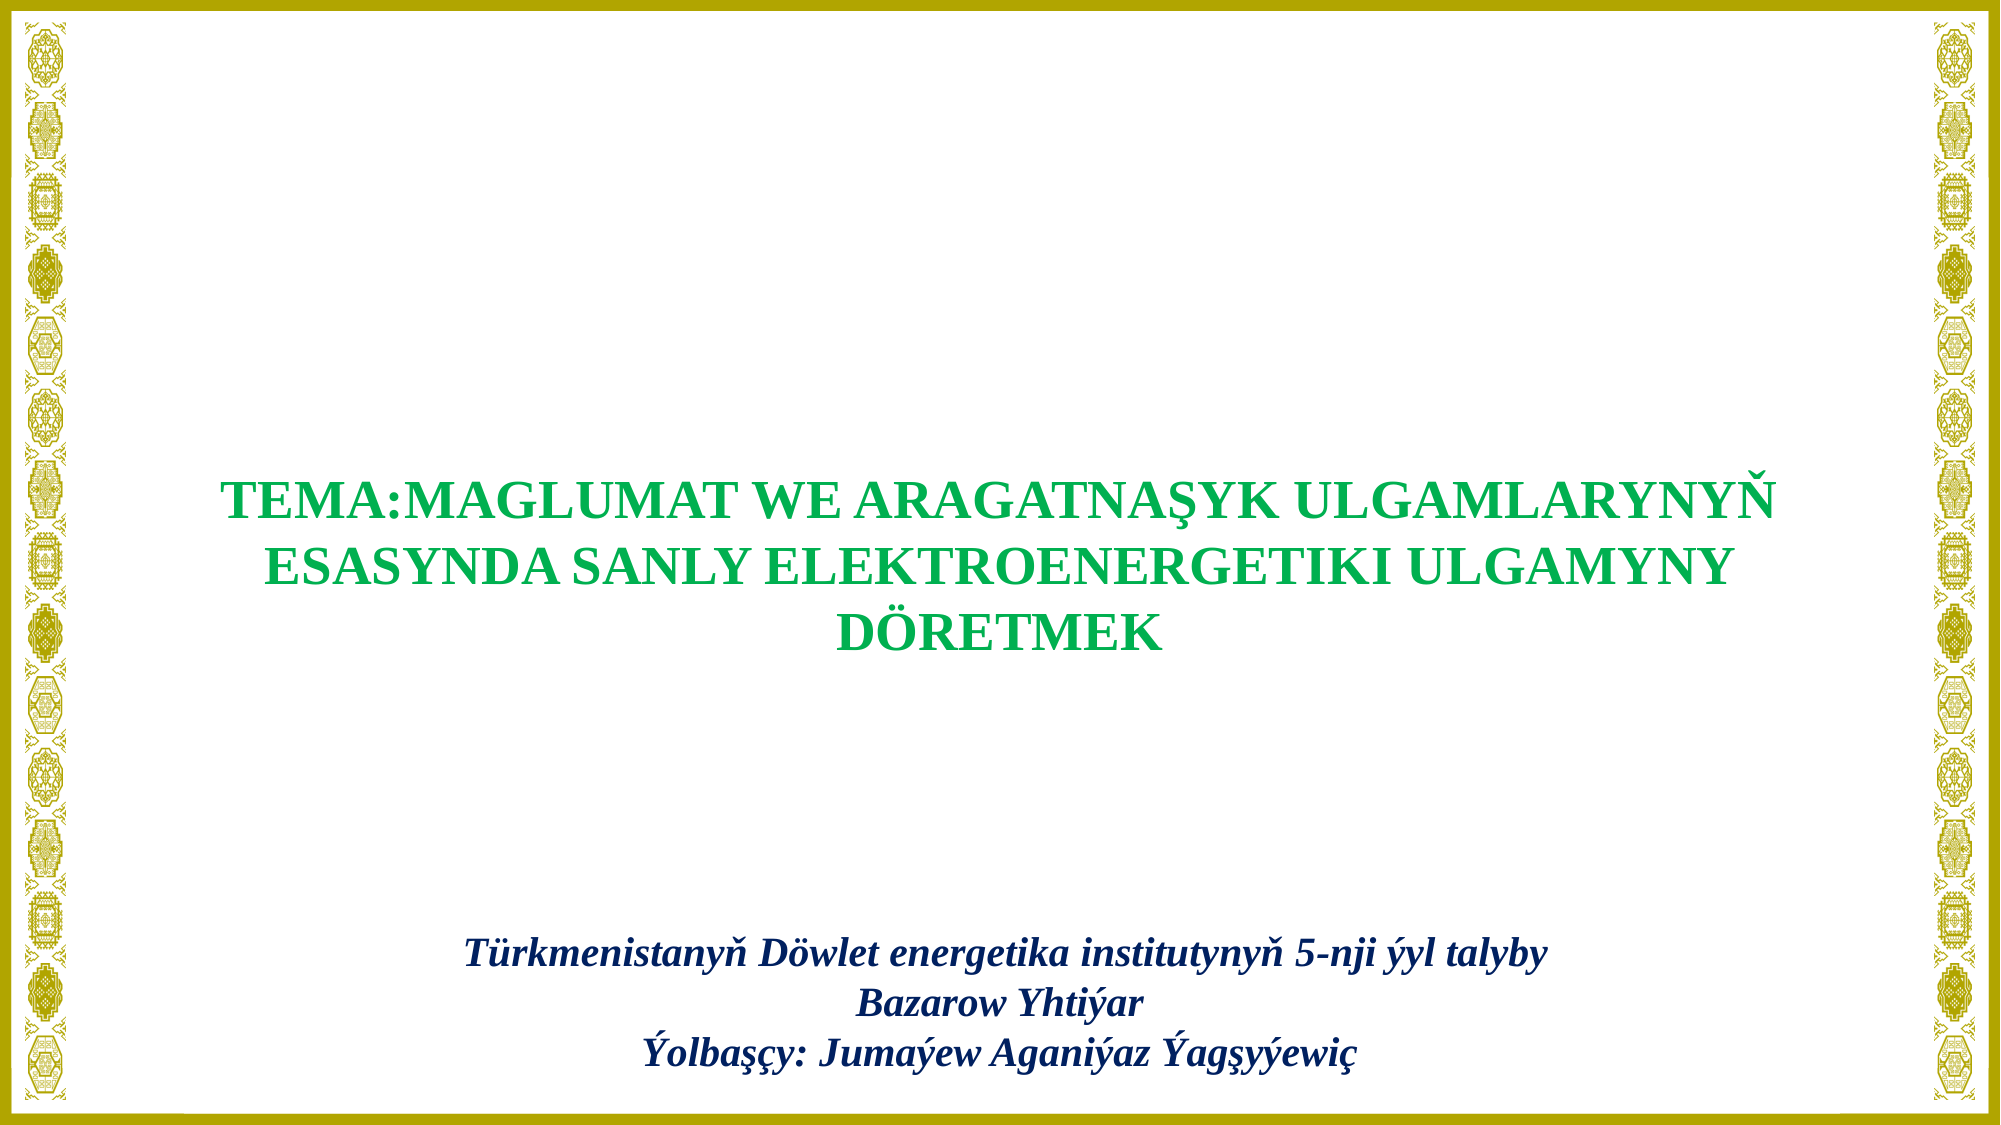

# TEMA:MAGLUMAT WE ARAGATNAŞYK ULGAMLARYNYŇ ESASYNDA SANLY ELEKTROENERGETIKI ULGAMYNY DÖRETMEK
 Türkmenistanyň Döwlet energetika institutynyň 5-nji ýyl talyby
Bazarow Yhtiýar
Ýolbaşçy: Jumaýew Aganiýaz Ýagşyýewiç